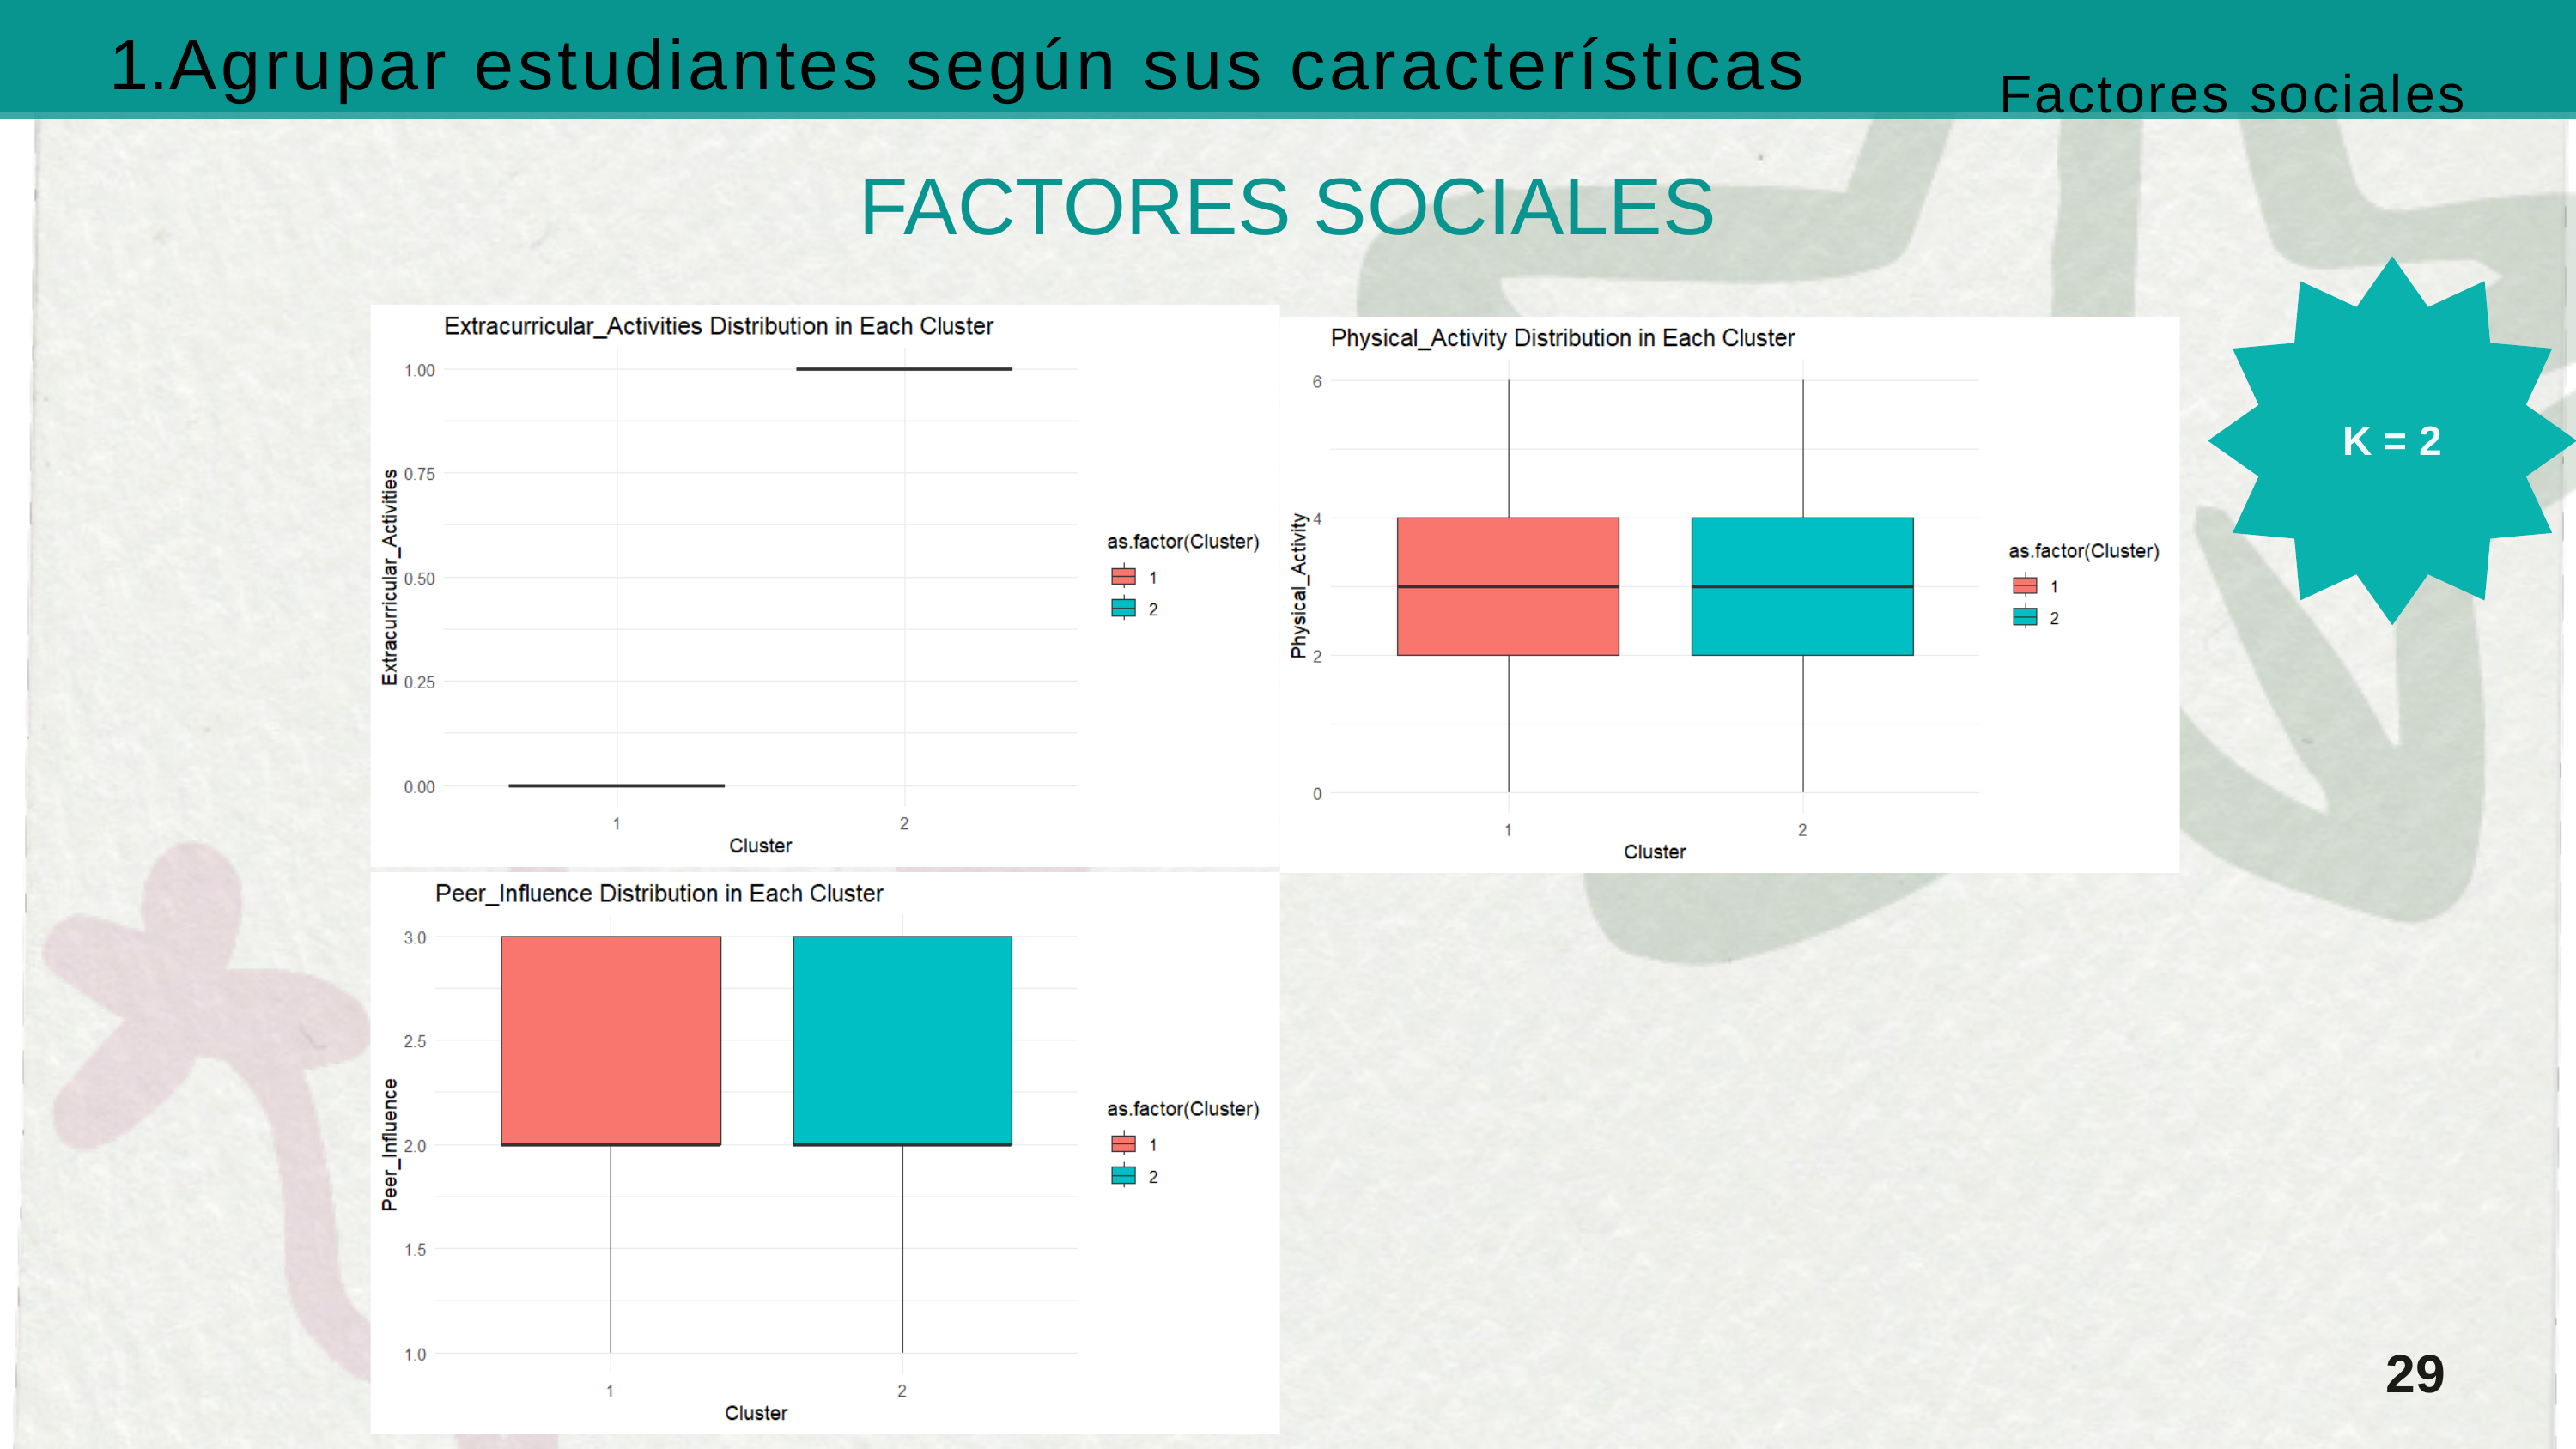

Agrupar estudiantes según sus características
Factores sociales
FACTORES SOCIALES

K = 2

29